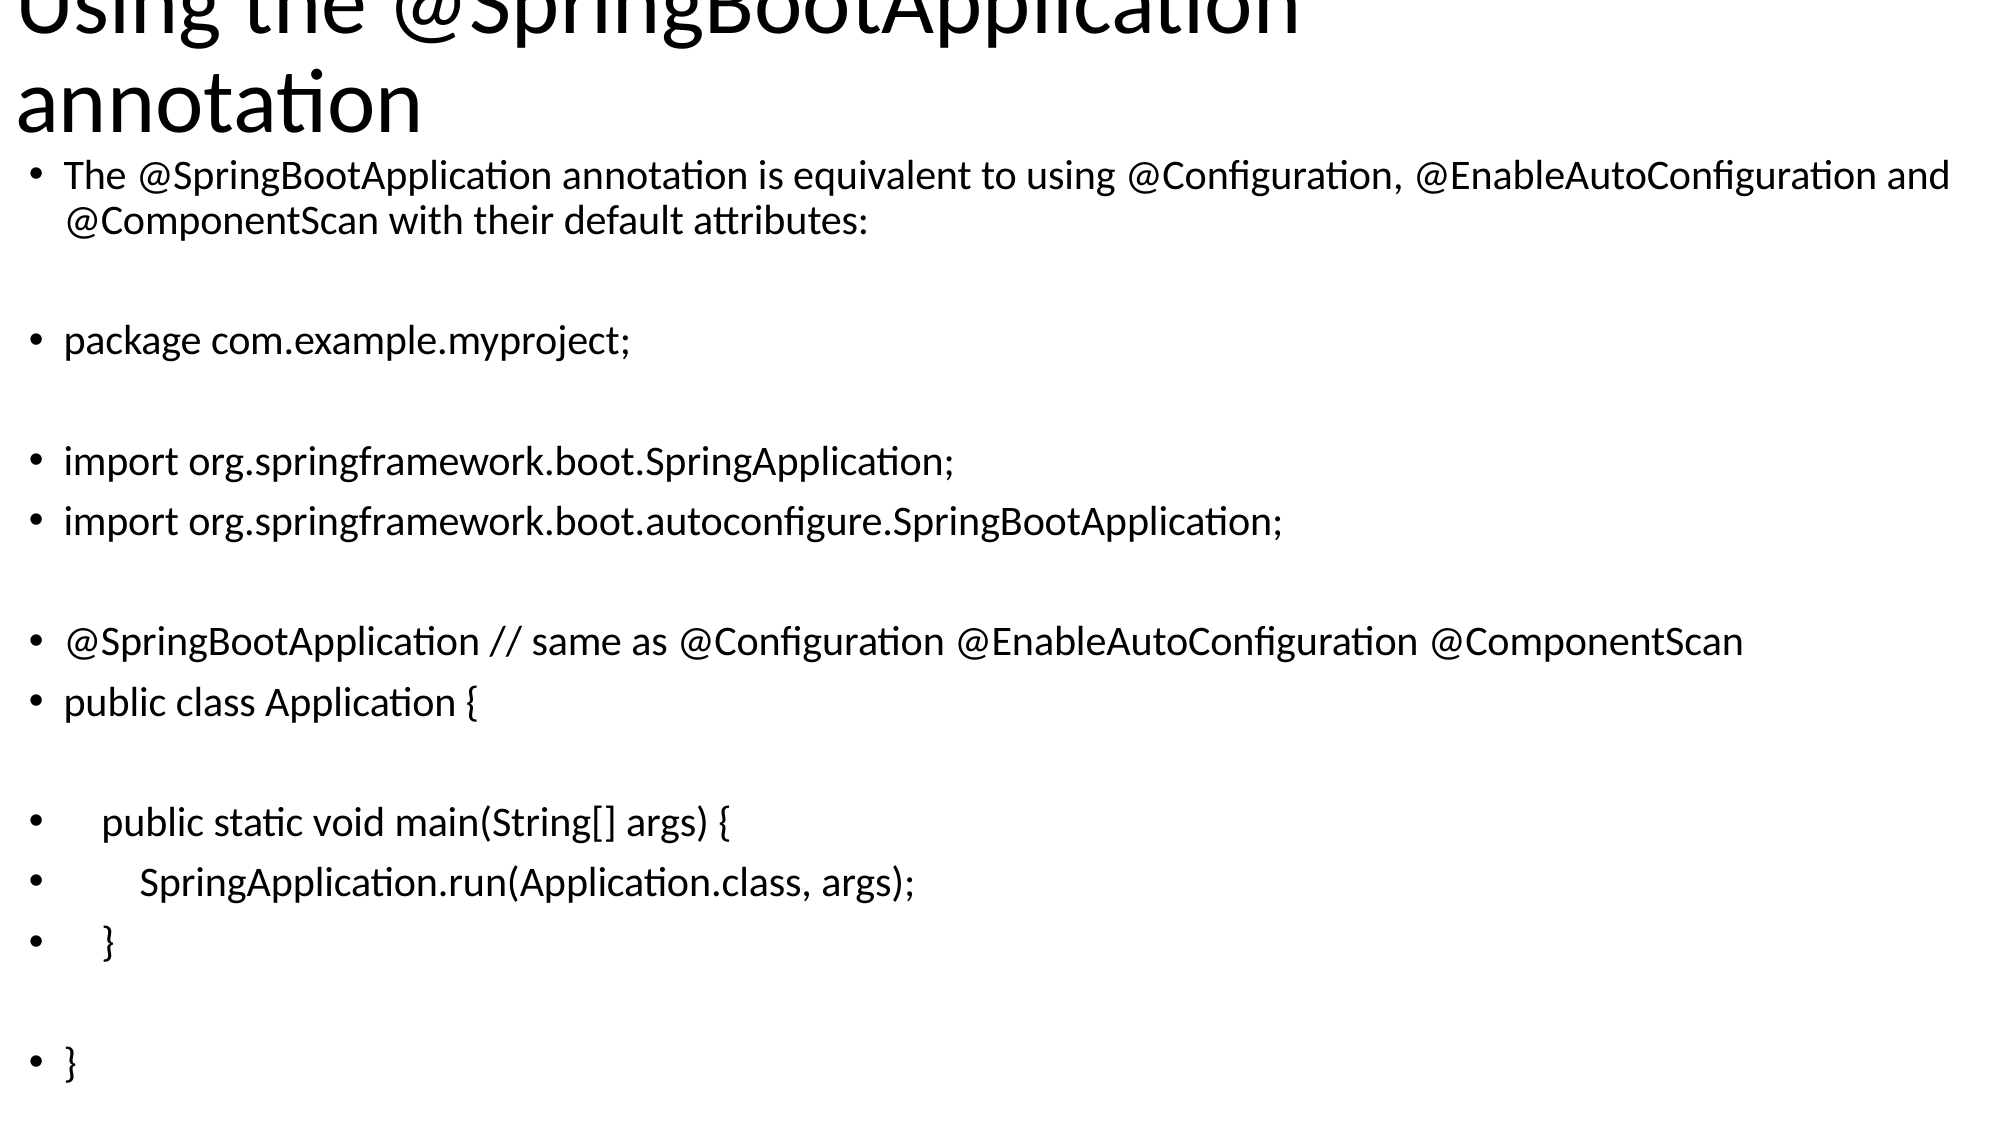

# Using the @SpringBootApplication annotation
The @SpringBootApplication annotation is equivalent to using @Configuration, @EnableAutoConfiguration and @ComponentScan with their default attributes:

package com.example.myproject;

import org.springframework.boot.SpringApplication;
import org.springframework.boot.autoconfigure.SpringBootApplication;

@SpringBootApplication // same as @Configuration @EnableAutoConfiguration @ComponentScan
public class Application {

    public static void main(String[] args) {
        SpringApplication.run(Application.class, args);
    }

}